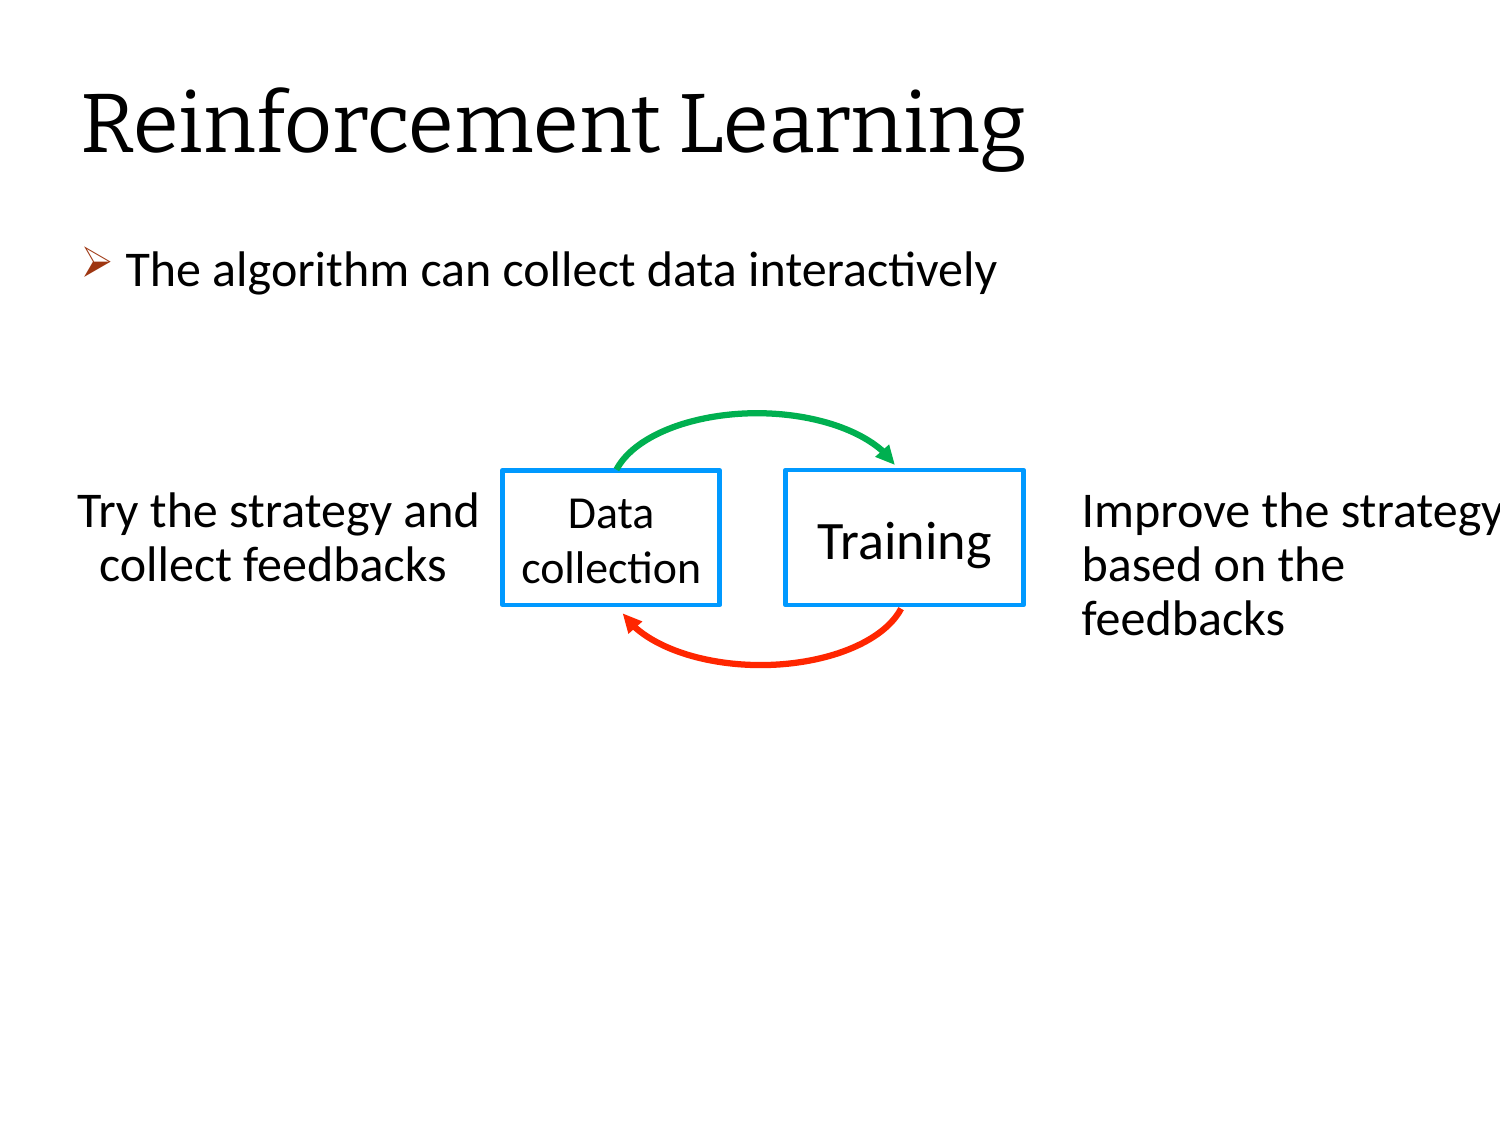

# Reinforcement Learning
 The algorithm can collect data interactively

Data collection
Training
 Try the strategy and collect feedbacks
Improve the strategy based on the feedbacks